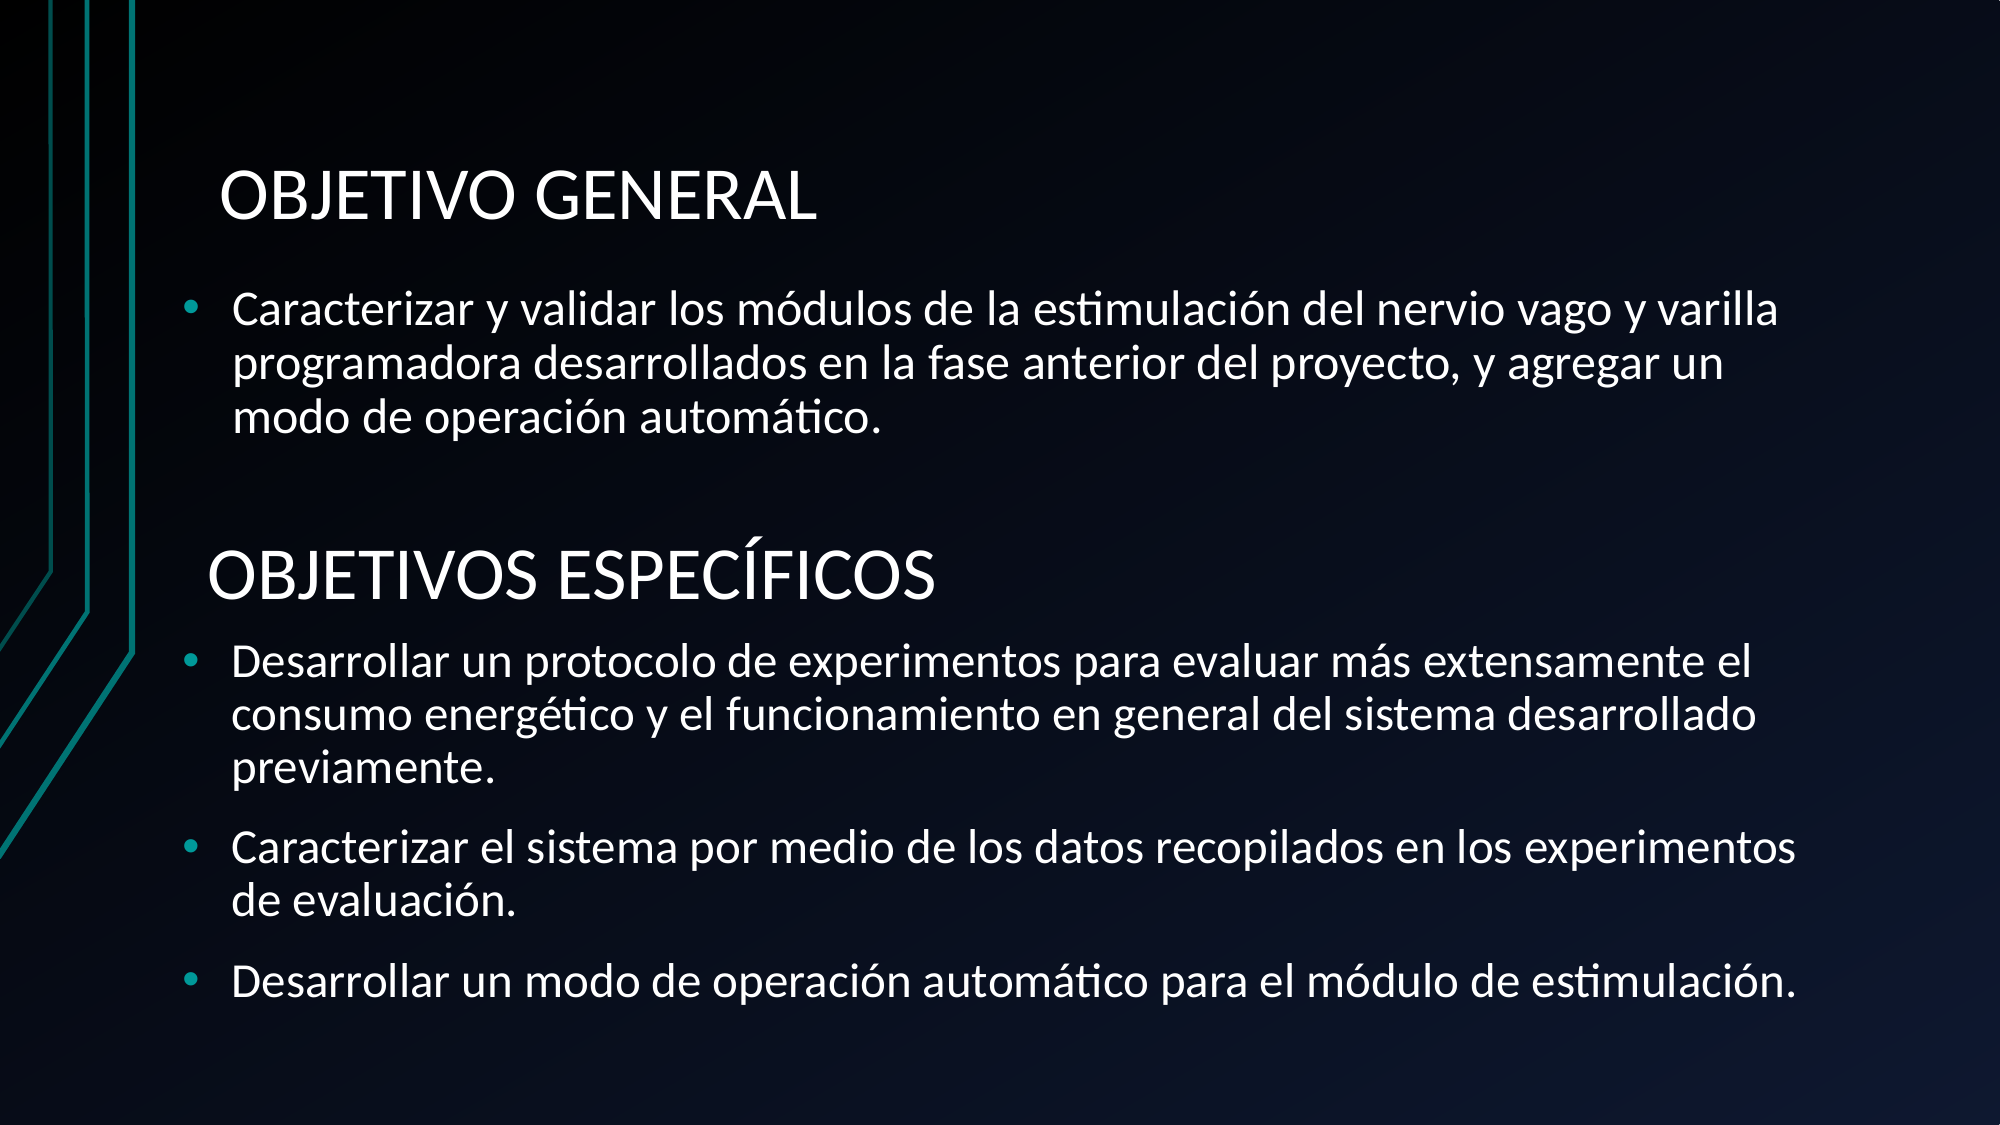

# OBJETIVO GENERAL
Caracterizar y validar los módulos de la estimulación del nervio vago y varilla programadora desarrollados en la fase anterior del proyecto, y agregar un modo de operación automático.
OBJETIVOS ESPECÍFICOS
Desarrollar un protocolo de experimentos para evaluar más extensamente el consumo energético y el funcionamiento en general del sistema desarrollado previamente.
Caracterizar el sistema por medio de los datos recopilados en los experimentos de evaluación.
Desarrollar un modo de operación automático para el módulo de estimulación.